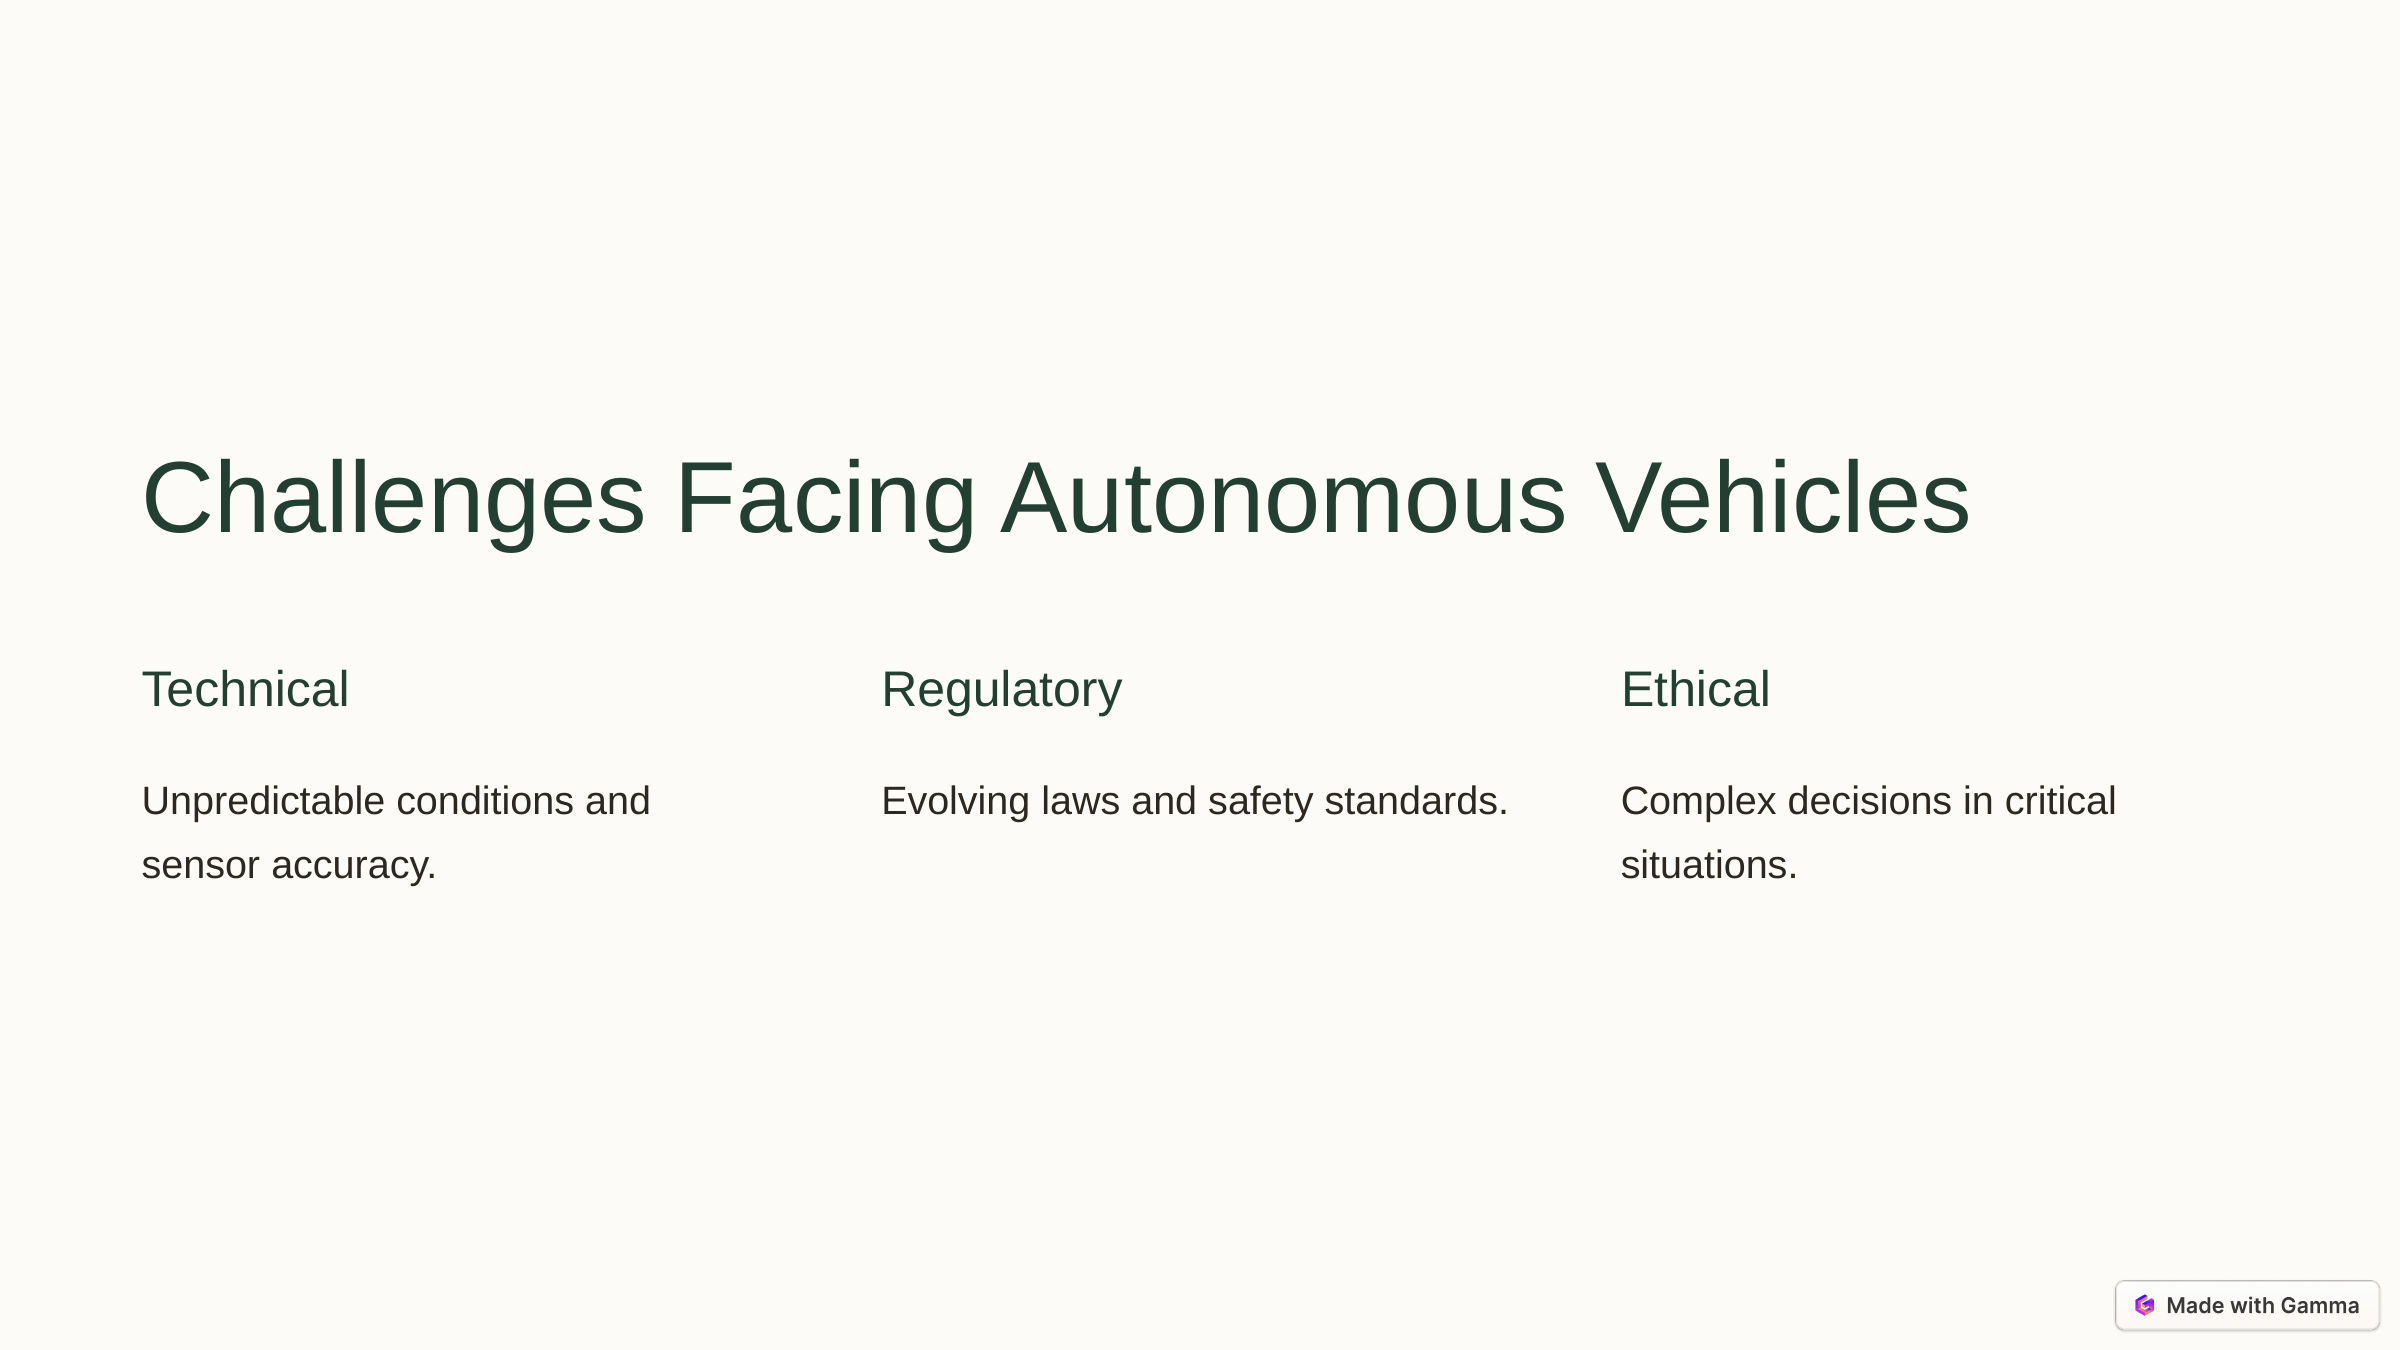

Challenges Facing Autonomous Vehicles
Technical
Regulatory
Ethical
Unpredictable conditions and sensor accuracy.
Evolving laws and safety standards.
Complex decisions in critical situations.